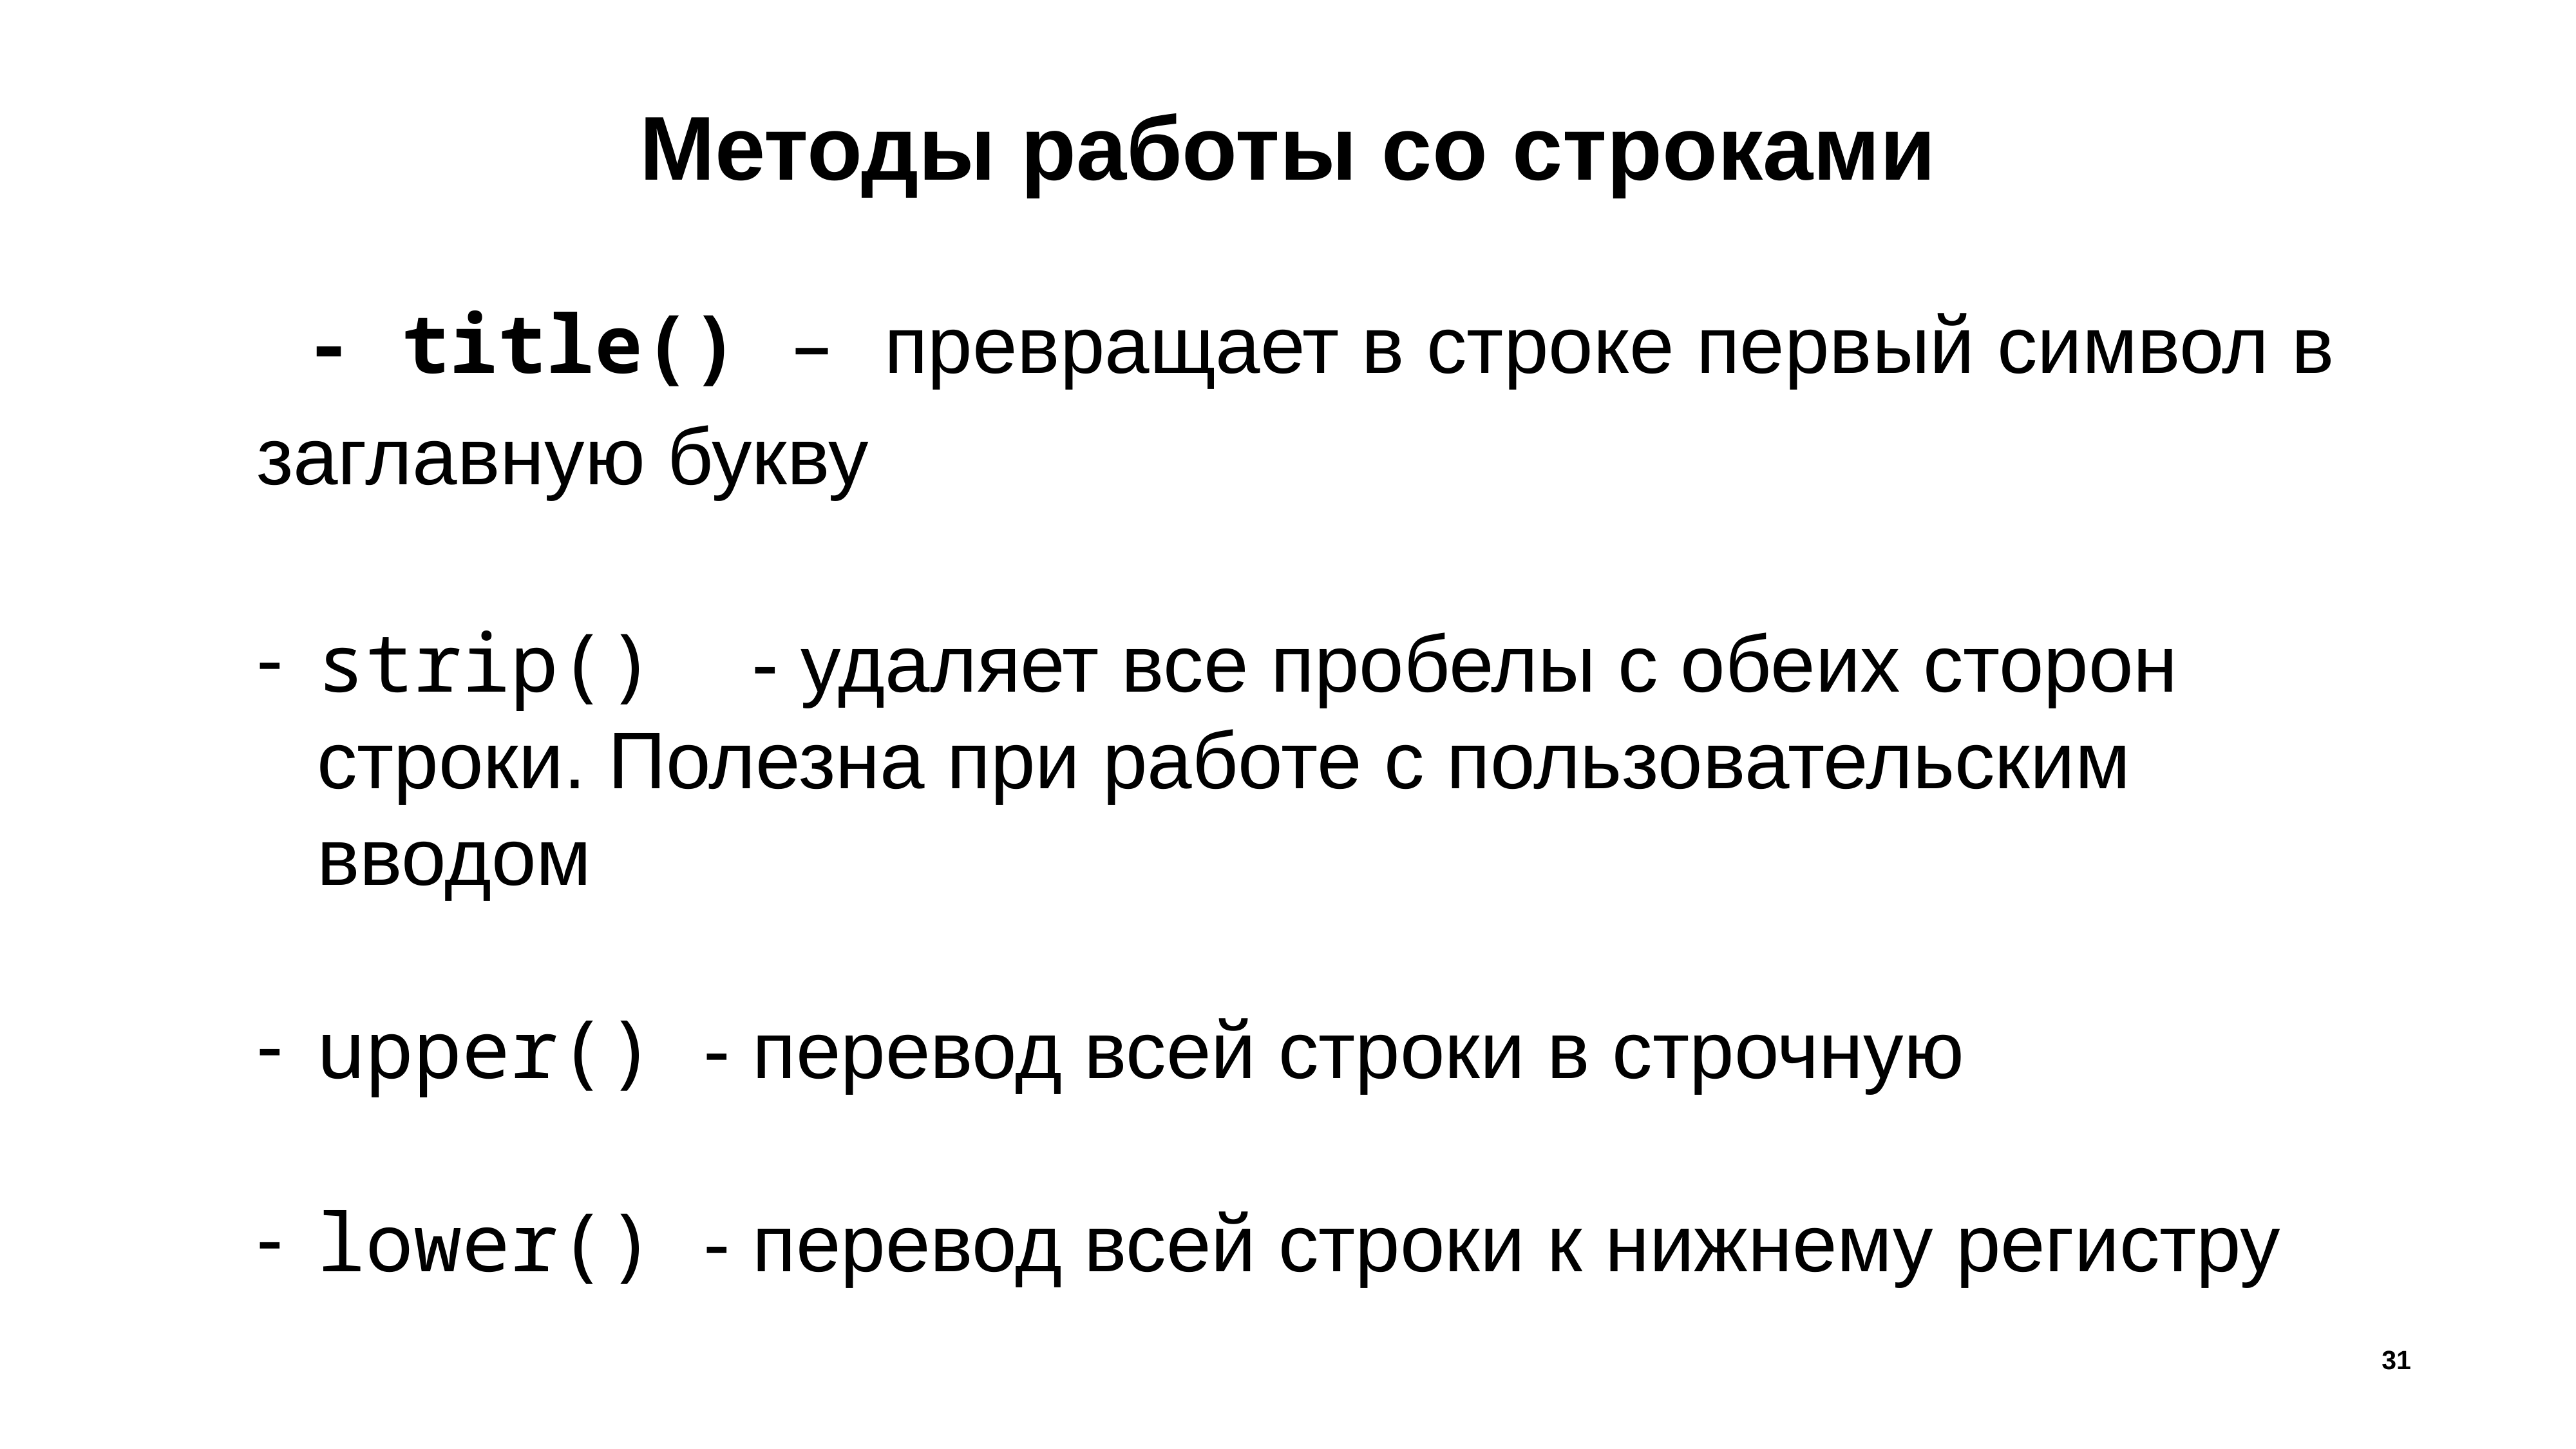

# Методы работы со строками
 - title() – превращает в строке первый символ в заглавную букву

strip()  - удаляет все пробелы с обеих сторон строки. Полезна при работе с пользовательским вводом

upper() - перевод всей строки в строчную

lower() - перевод всей строки к нижнему регистру

31